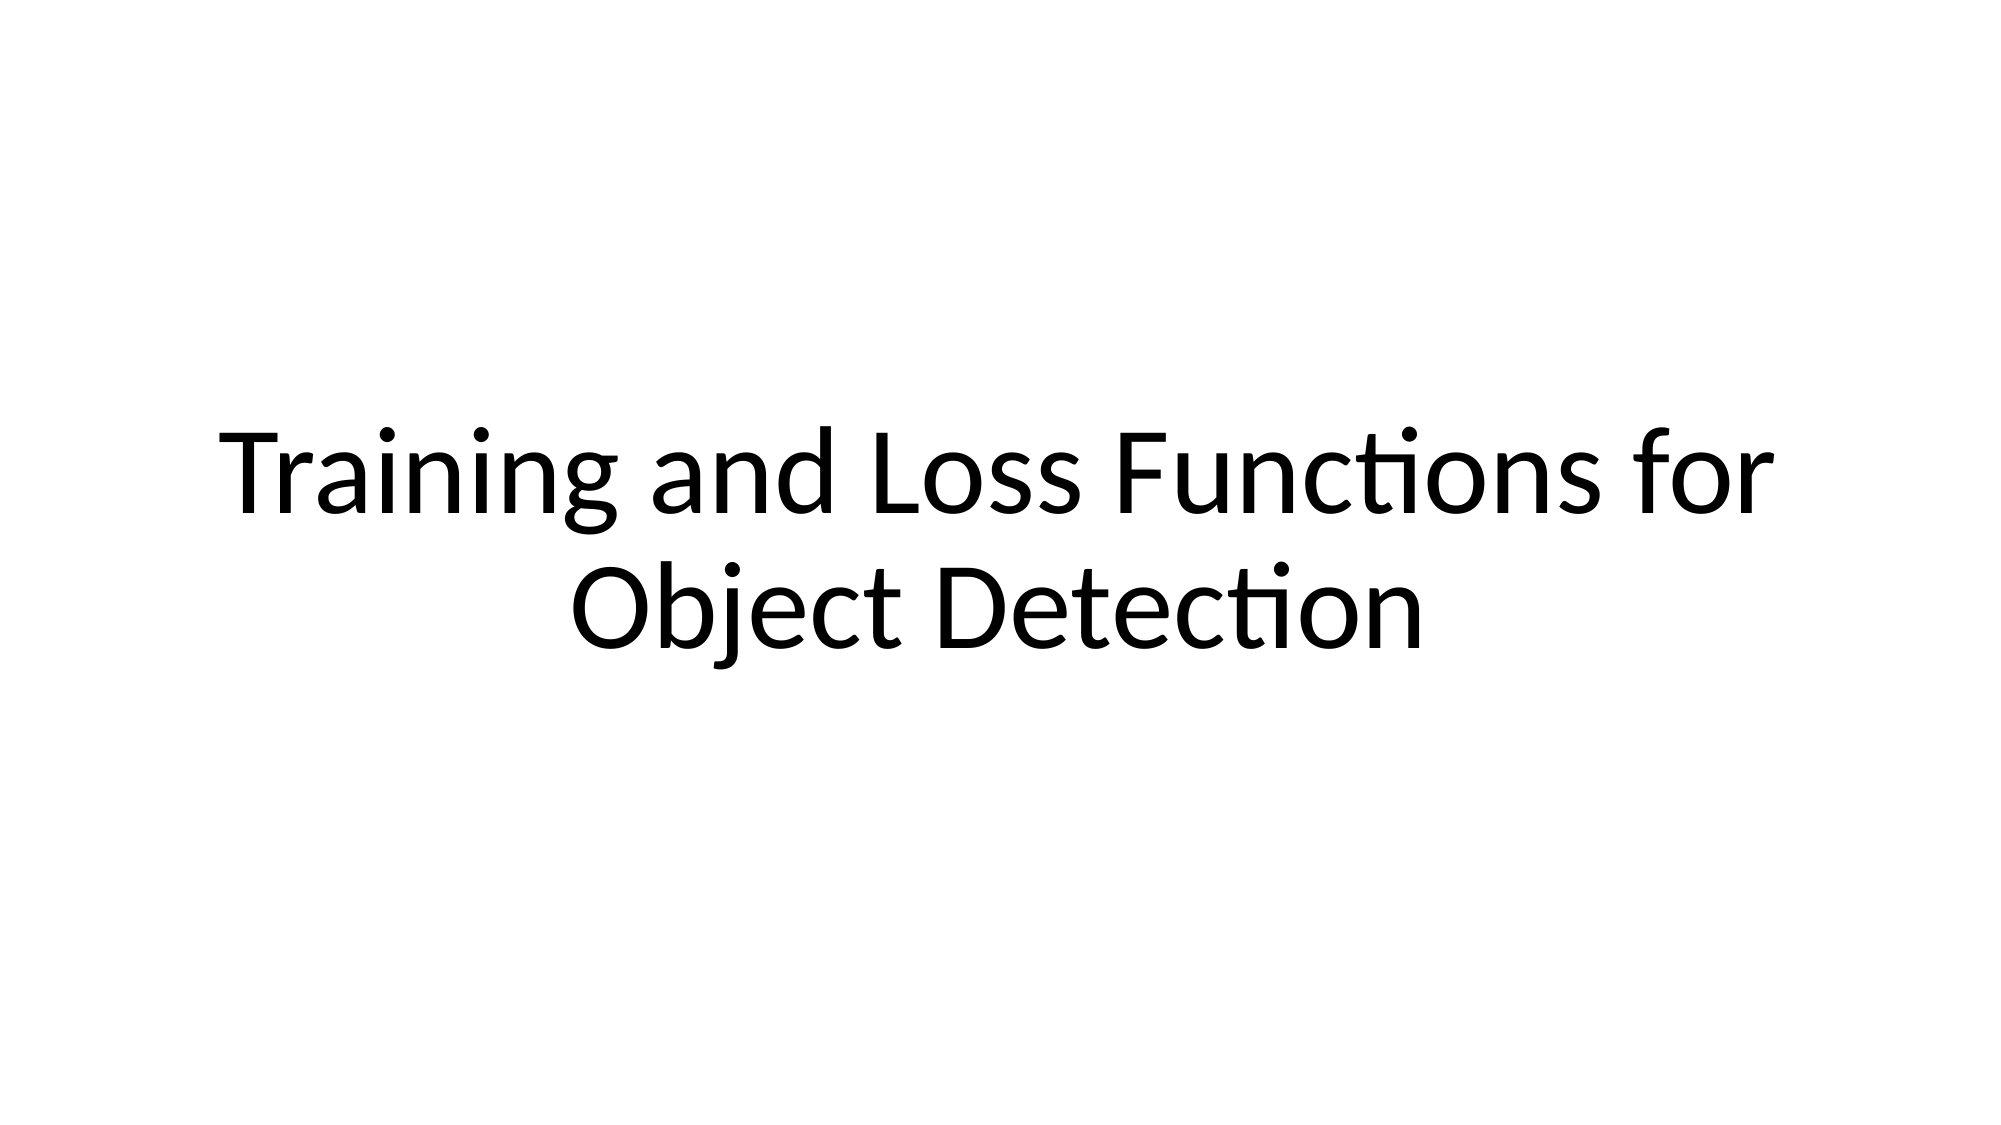

# Training and Loss Functions for Object Detection